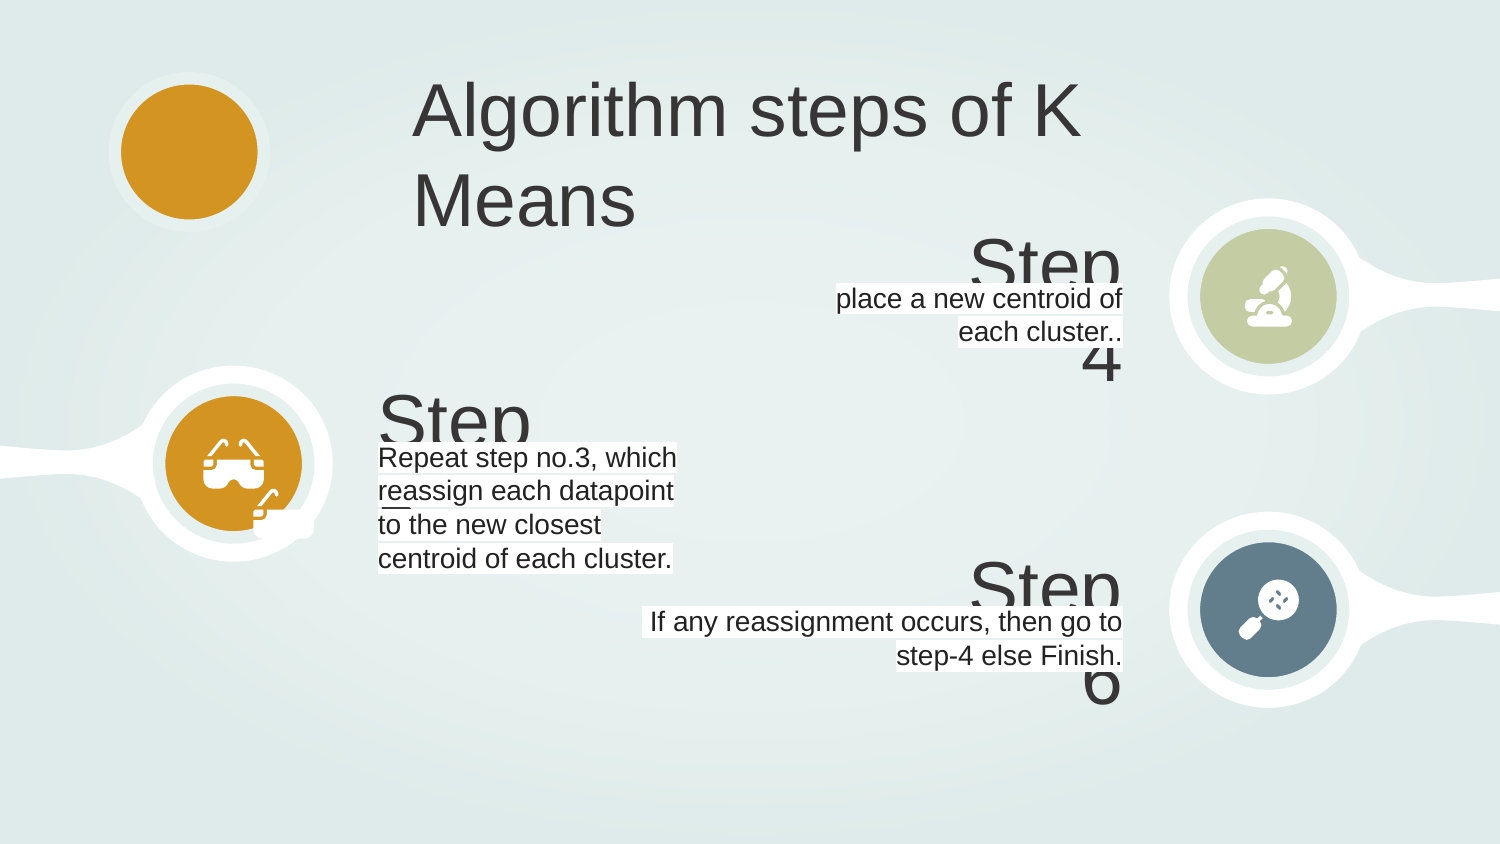

# Algorithm steps of K Means

Step 4

place a new centroid of each cluster..

Step 5

Repeat step no.3, which reassign each datapoint to the new closest centroid of each cluster.

Step 6

 If any reassignment occurs, then go to step-4 else Finish.